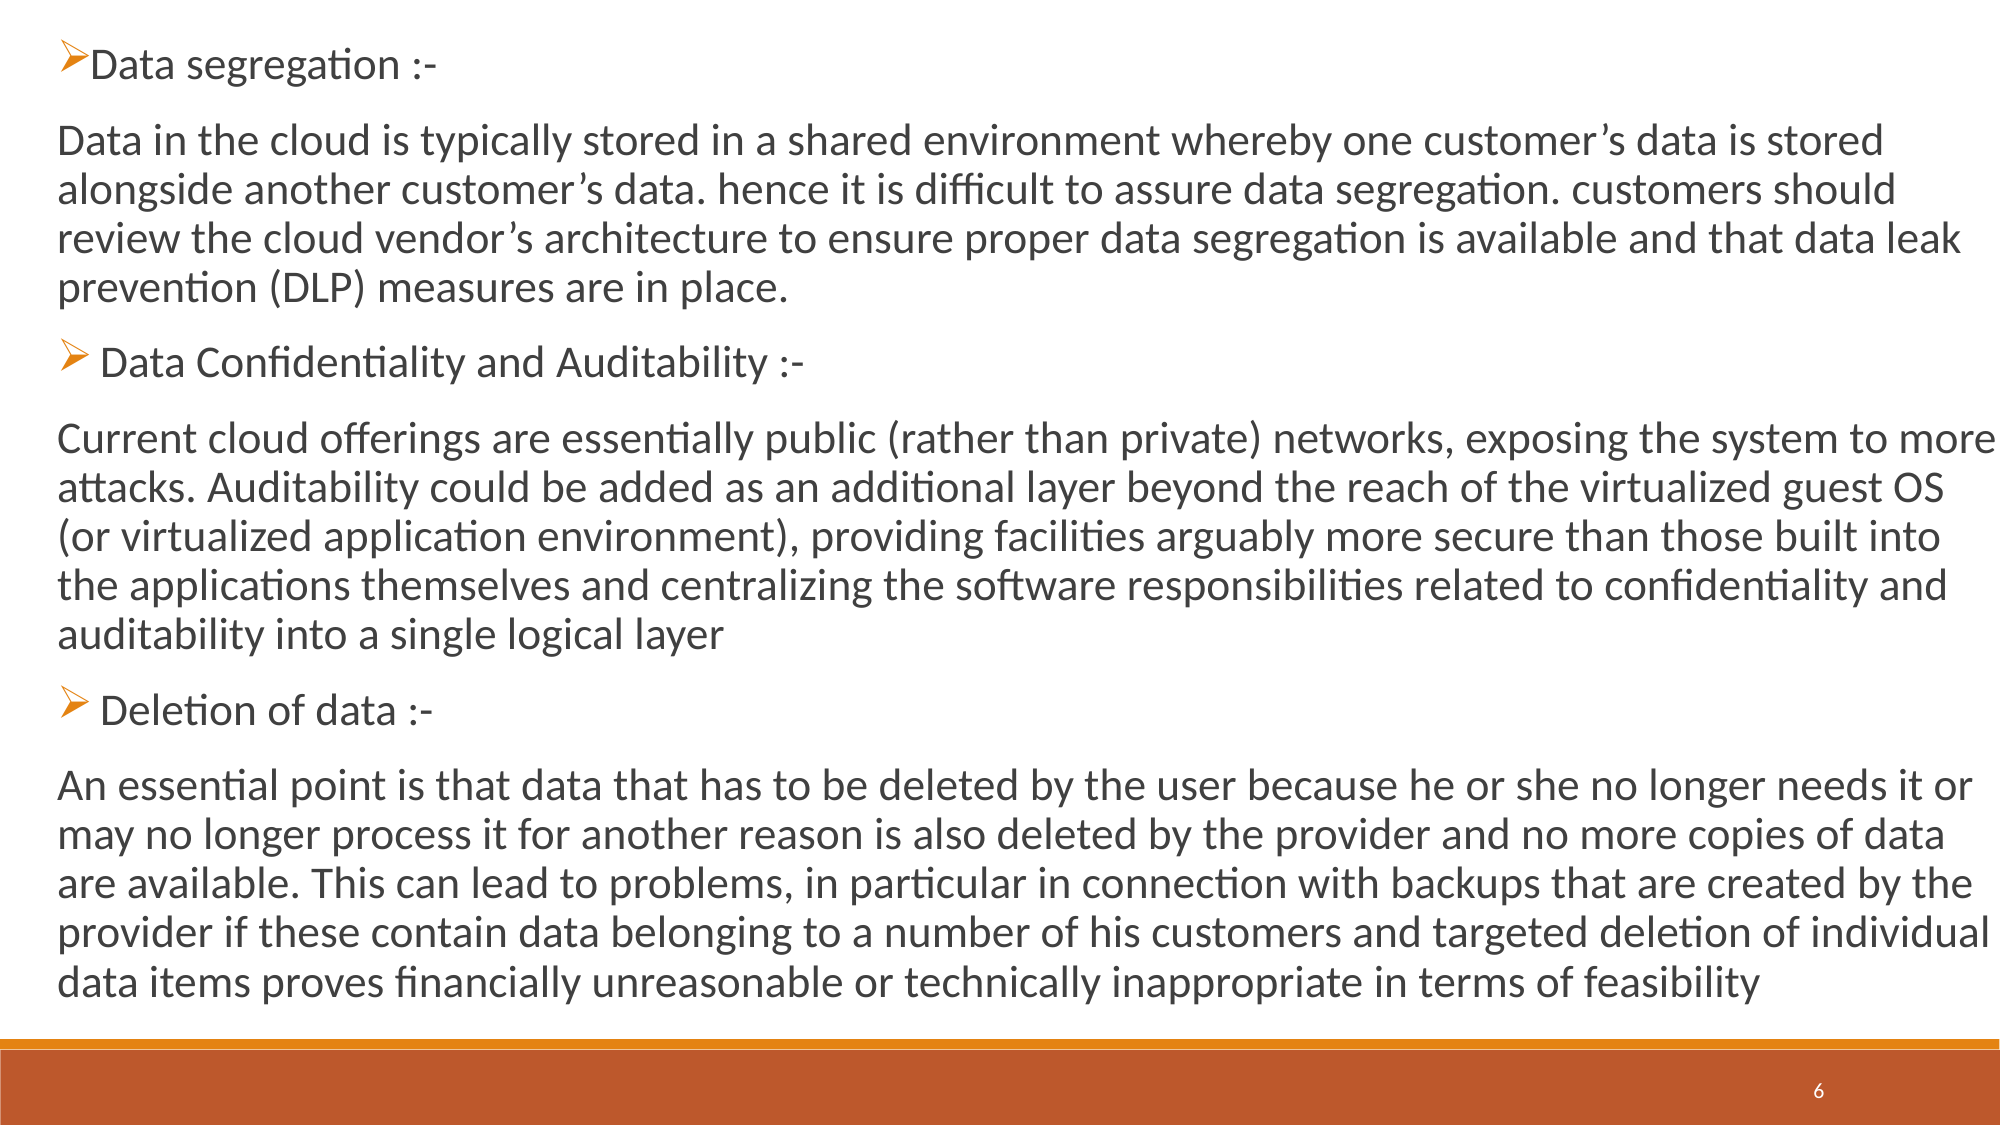

Data segregation :-
Data in the cloud is typically stored in a shared environment whereby one customer’s data is stored alongside another customer’s data. hence it is difficult to assure data segregation. customers should review the cloud vendor’s architecture to ensure proper data segregation is available and that data leak prevention (DLP) measures are in place.
 Data Confidentiality and Auditability :-
Current cloud offerings are essentially public (rather than private) networks, exposing the system to more attacks. Auditability could be added as an additional layer beyond the reach of the virtualized guest OS (or virtualized application environment), providing facilities arguably more secure than those built into the applications themselves and centralizing the software responsibilities related to confidentiality and auditability into a single logical layer
 Deletion of data :-
An essential point is that data that has to be deleted by the user because he or she no longer needs it or may no longer process it for another reason is also deleted by the provider and no more copies of data are available. This can lead to problems, in particular in connection with backups that are created by the provider if these contain data belonging to a number of his customers and targeted deletion of individual data items proves financially unreasonable or technically inappropriate in terms of feasibility
6